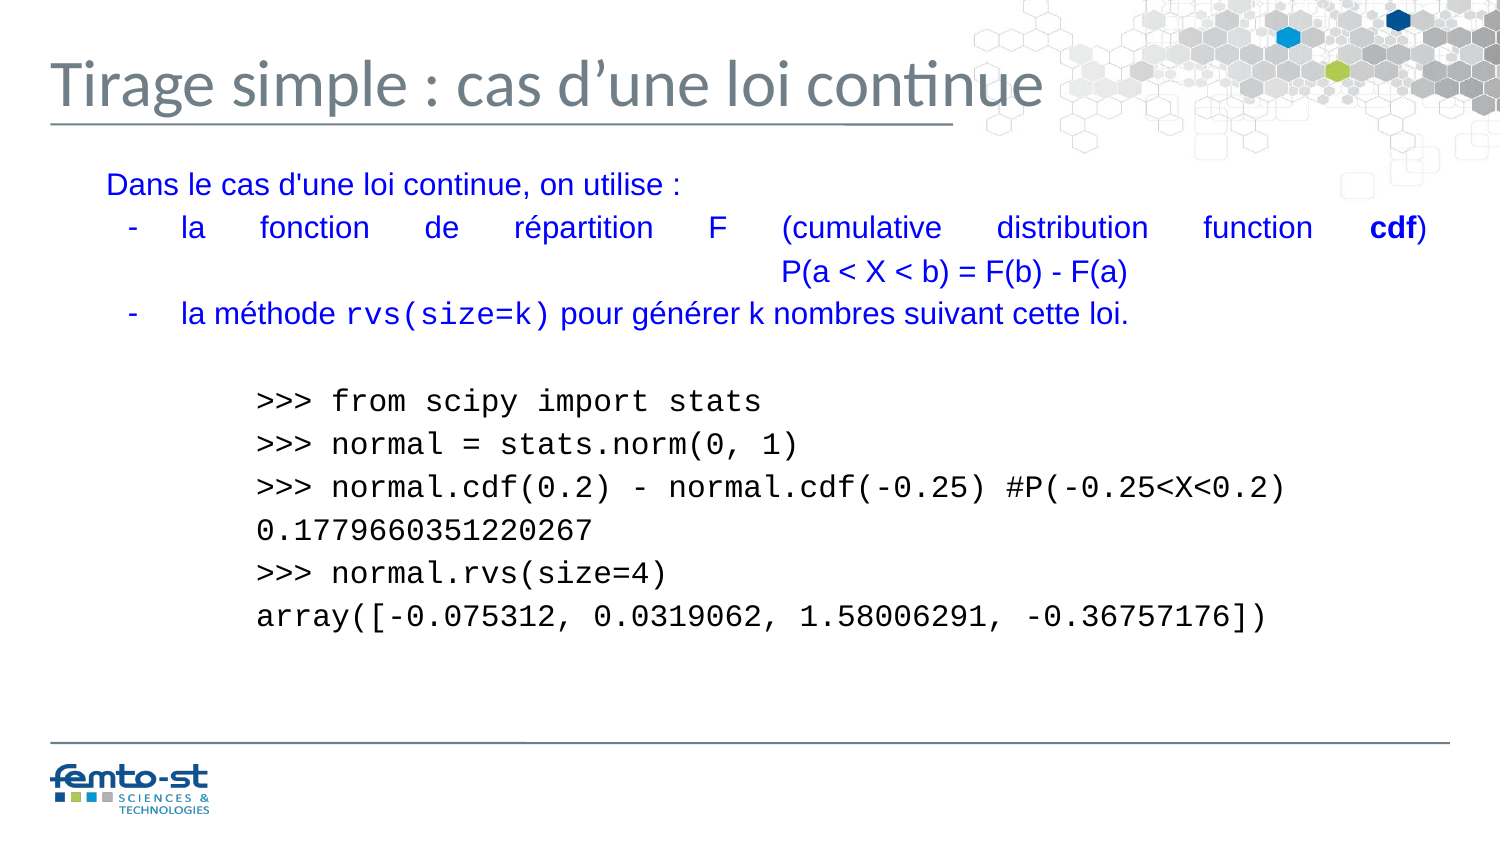

Tirage simple : cas d’une loi continue
Dans le cas d'une loi continue, on utilise :
la fonction de répartition F (cumulative distribution function cdf)
				P(a < X < b) = F(b) - F(a)
la méthode rvs(size=k) pour générer k nombres suivant cette loi.

>>> from scipy import stats
>>> normal = stats.norm(0, 1)
>>> normal.cdf(0.2) - normal.cdf(-0.25) #P(-0.25<X<0.2)
0.1779660351220267
>>> normal.rvs(size=4)
array([-0.075312, 0.0319062, 1.58006291, -0.36757176])